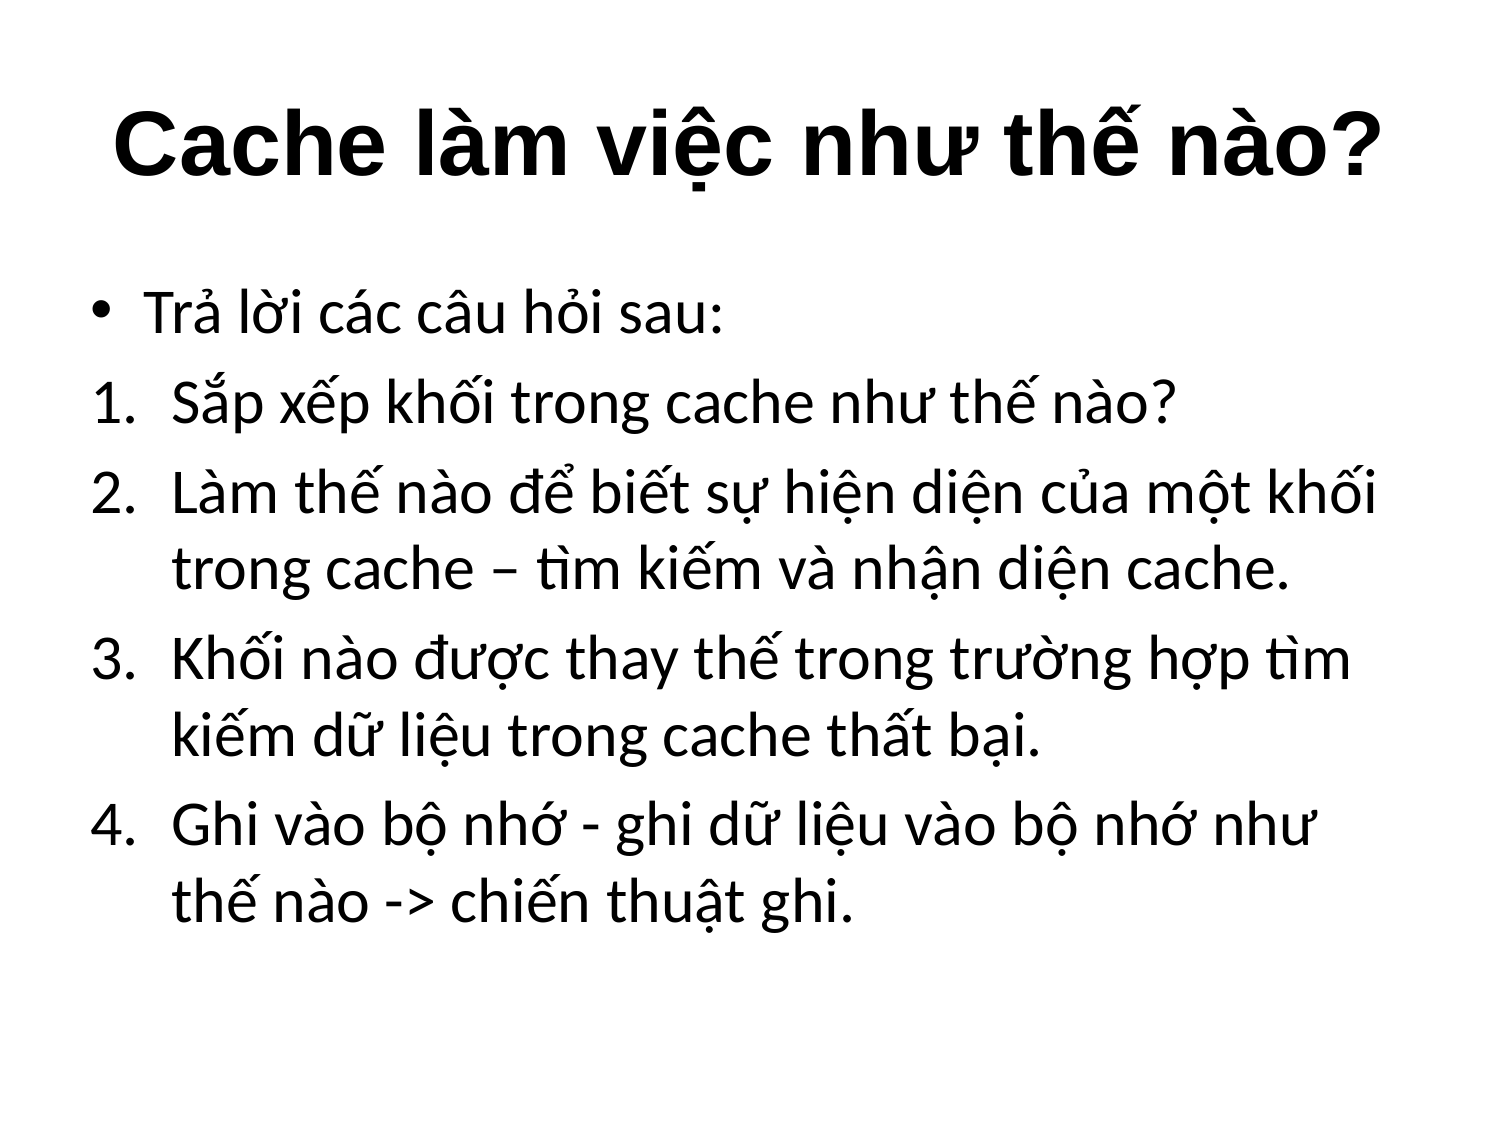

# Cache làm việc như thế nào?
Trả lời các câu hỏi sau:
Sắp xếp khối trong cache như thế nào?
Làm thế nào để biết sự hiện diện của một khối trong cache – tìm kiếm và nhận diện cache.
Khối nào được thay thế trong trường hợp tìm kiếm dữ liệu trong cache thất bại.
Ghi vào bộ nhớ - ghi dữ liệu vào bộ nhớ như thế nào -> chiến thuật ghi.